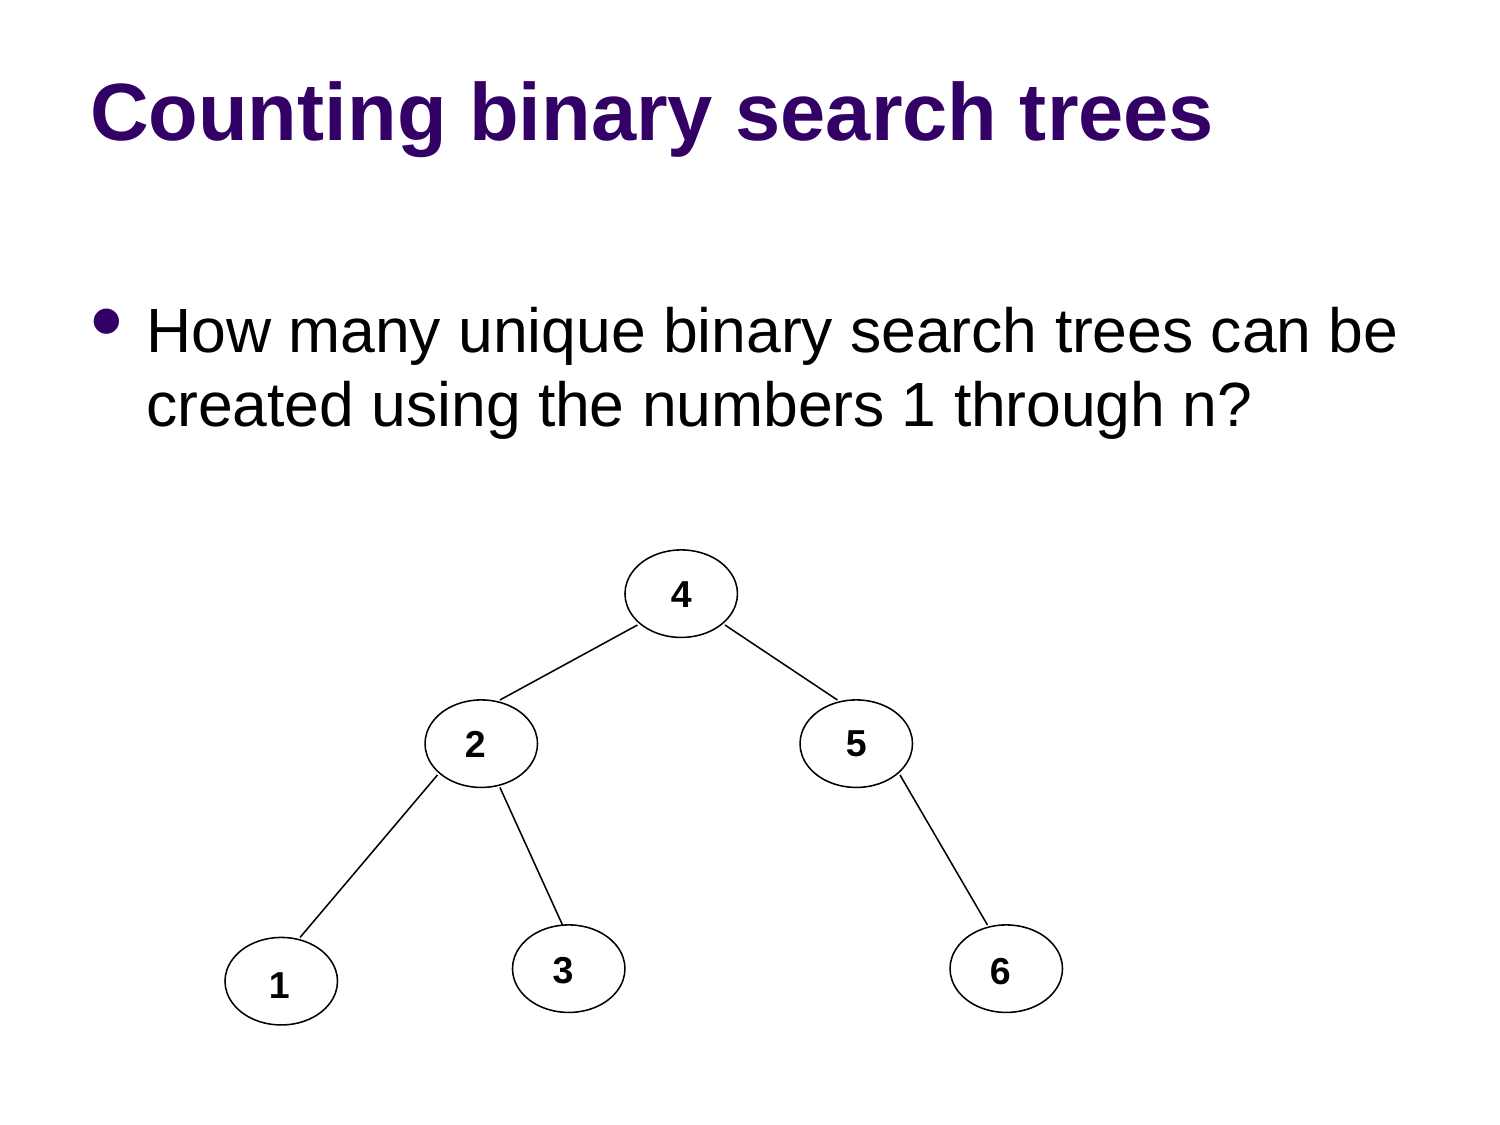

# Counting binary search trees
How many unique binary search trees can be created using the numbers 1 through n?

4

5
2

3
6
 1